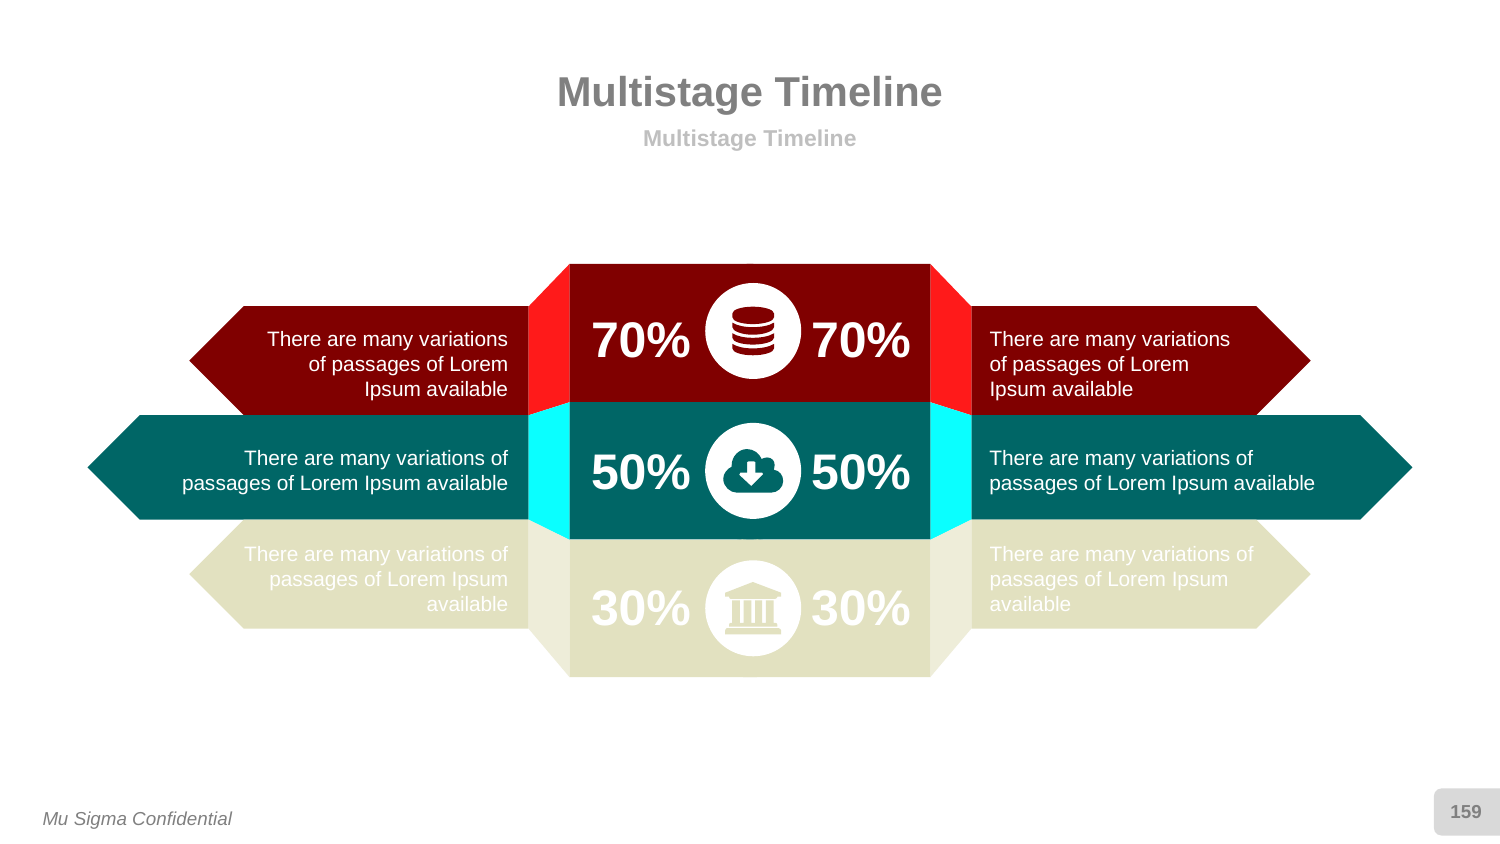

# Multistage Timeline
Multistage Timeline

70%
70%
There are many variations of passages of Lorem Ipsum available
There are many variations of passages of Lorem Ipsum available

50%
50%
There are many variations of passages of Lorem Ipsum available
There are many variations of passages of Lorem Ipsum available

There are many variations of passages of Lorem Ipsum available
There are many variations of passages of Lorem Ipsum available

30%
30%
159